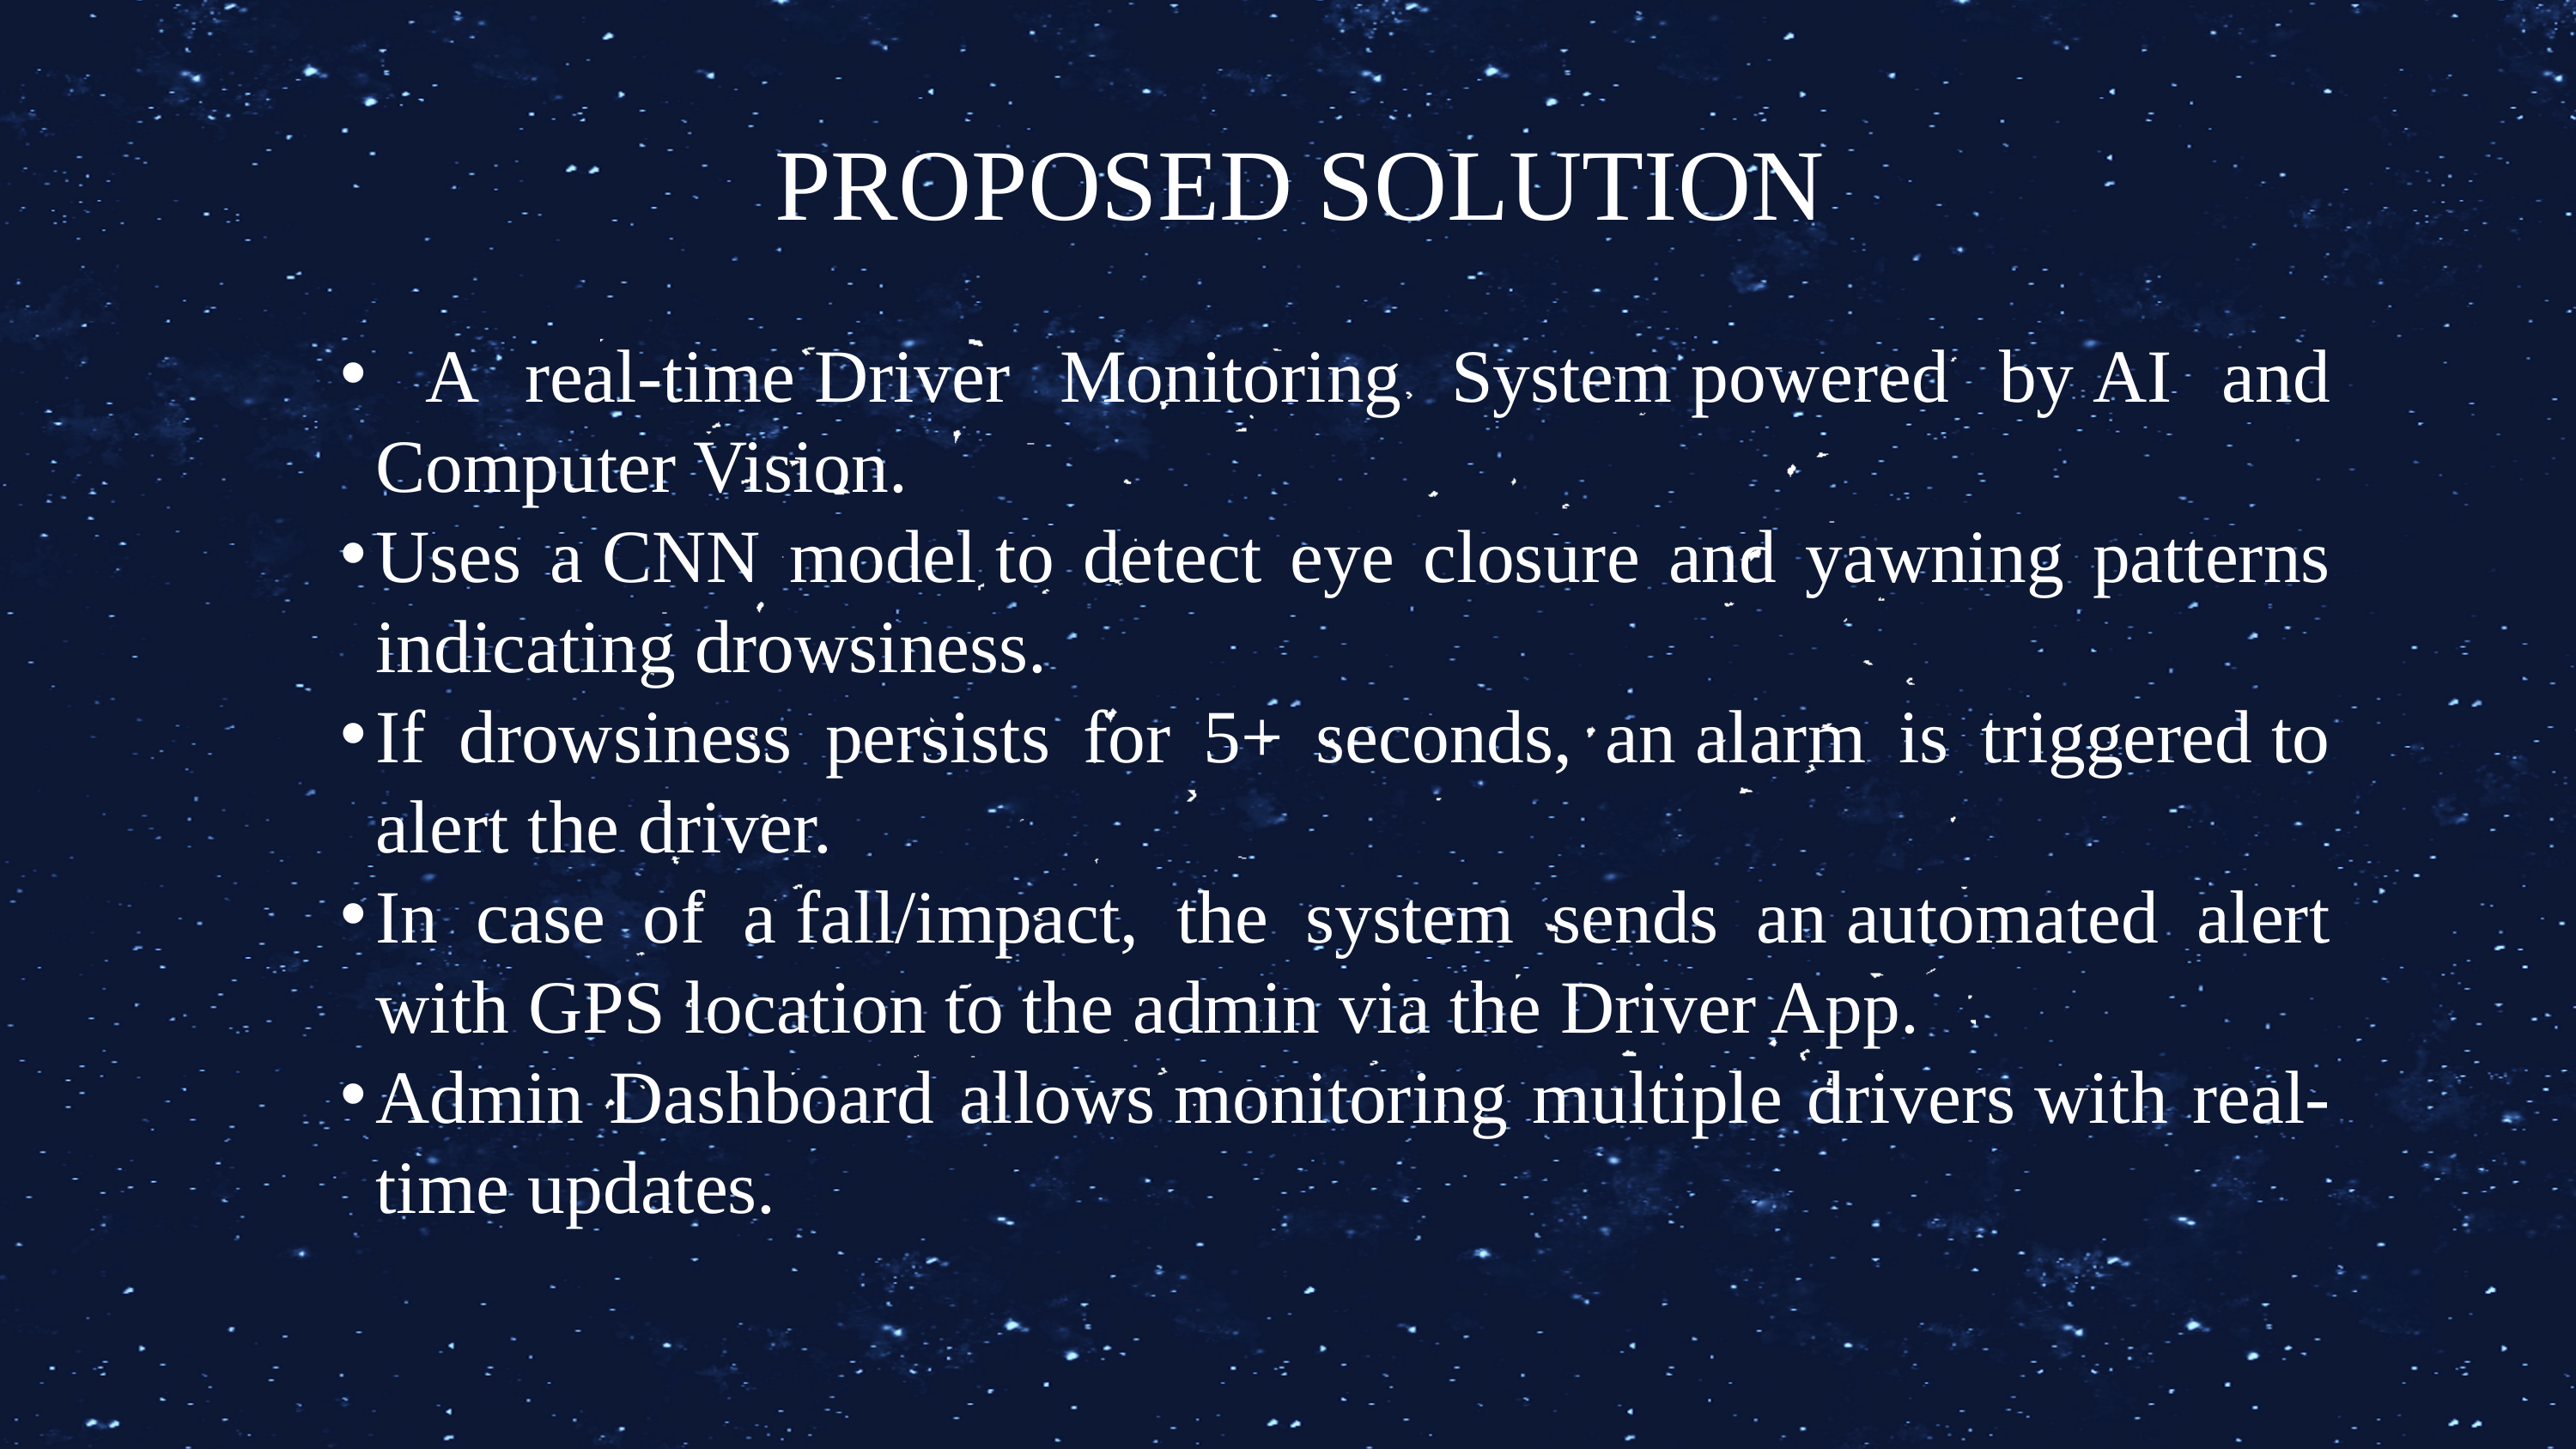

PROPOSED SOLUTION
 A real-time Driver Monitoring System powered by AI and Computer Vision.
Uses a CNN model to detect eye closure and yawning patterns indicating drowsiness.
If drowsiness persists for 5+ seconds, an alarm is triggered to alert the driver.
In case of a fall/impact, the system sends an automated alert with GPS location to the admin via the Driver App.
Admin Dashboard allows monitoring multiple drivers with real-time updates.